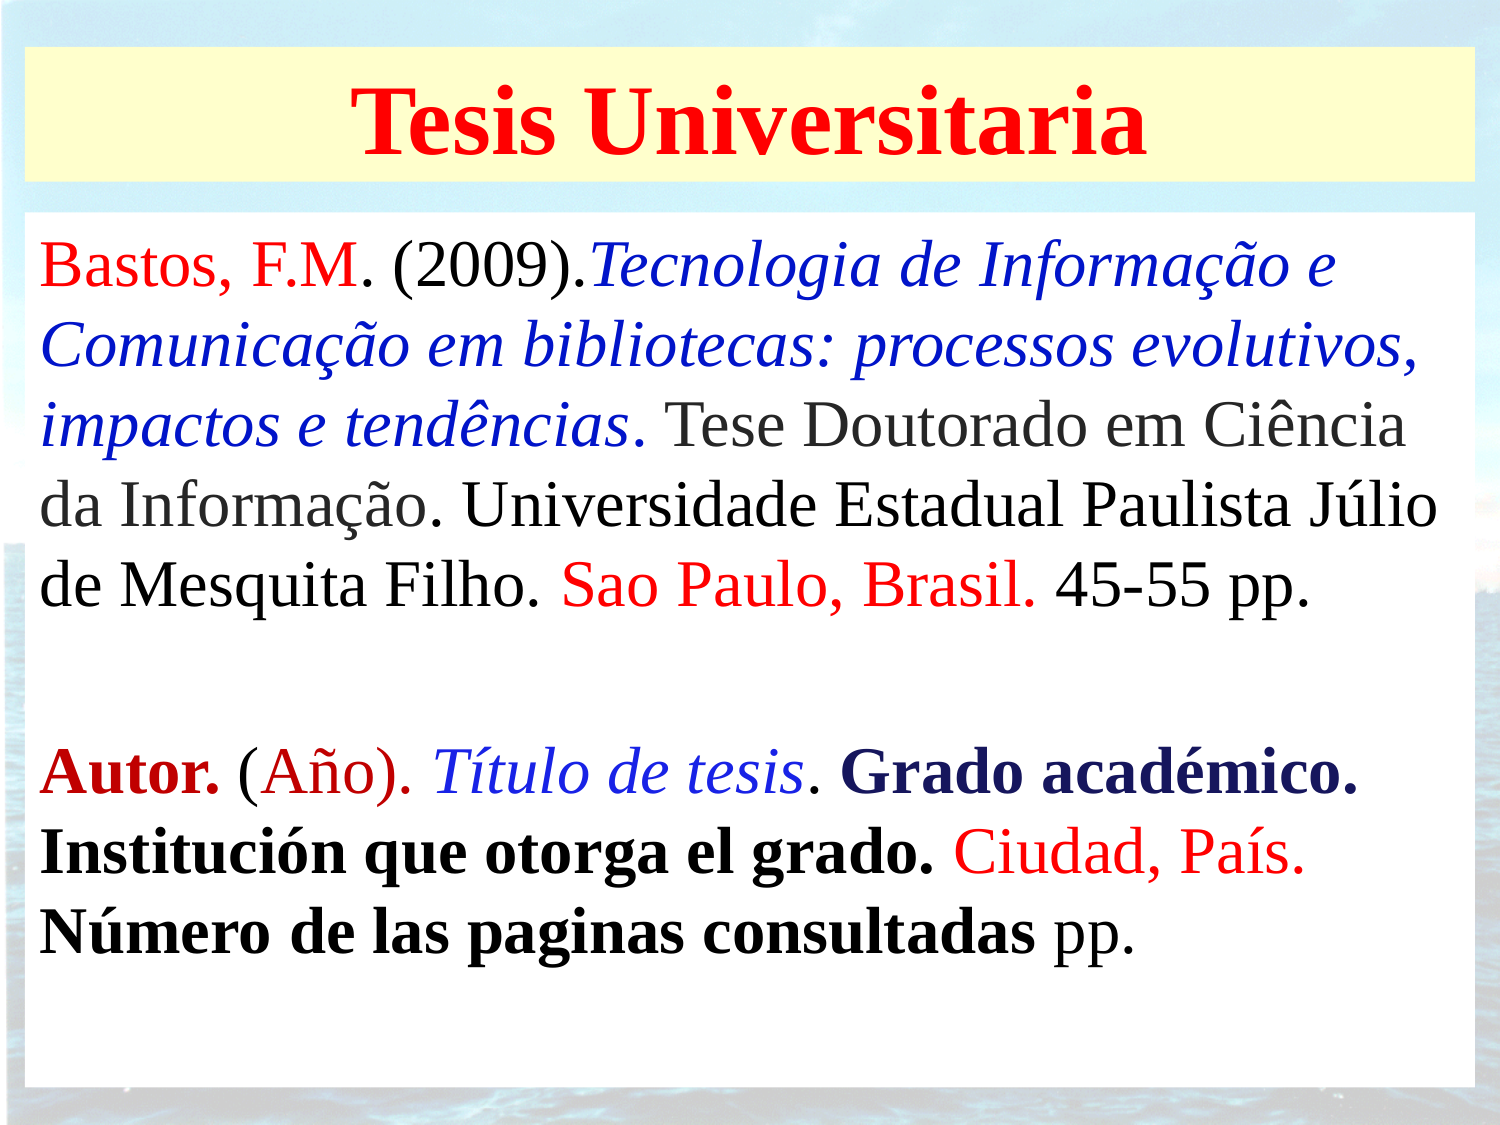

Tesis Universitaria
Bastos, F.M. (2009).Tecnologia de Informação e Comunicação em bibliotecas: processos evolutivos, impactos e tendências. Tese Doutorado em Ciência da Informação. Universidade Estadual Paulista Júlio de Mesquita Filho. Sao Paulo, Brasil. 45-55 pp.

Autor. (Año). Título de tesis. Grado académico. Institución que otorga el grado. Ciudad, País. Número de las paginas consultadas pp.